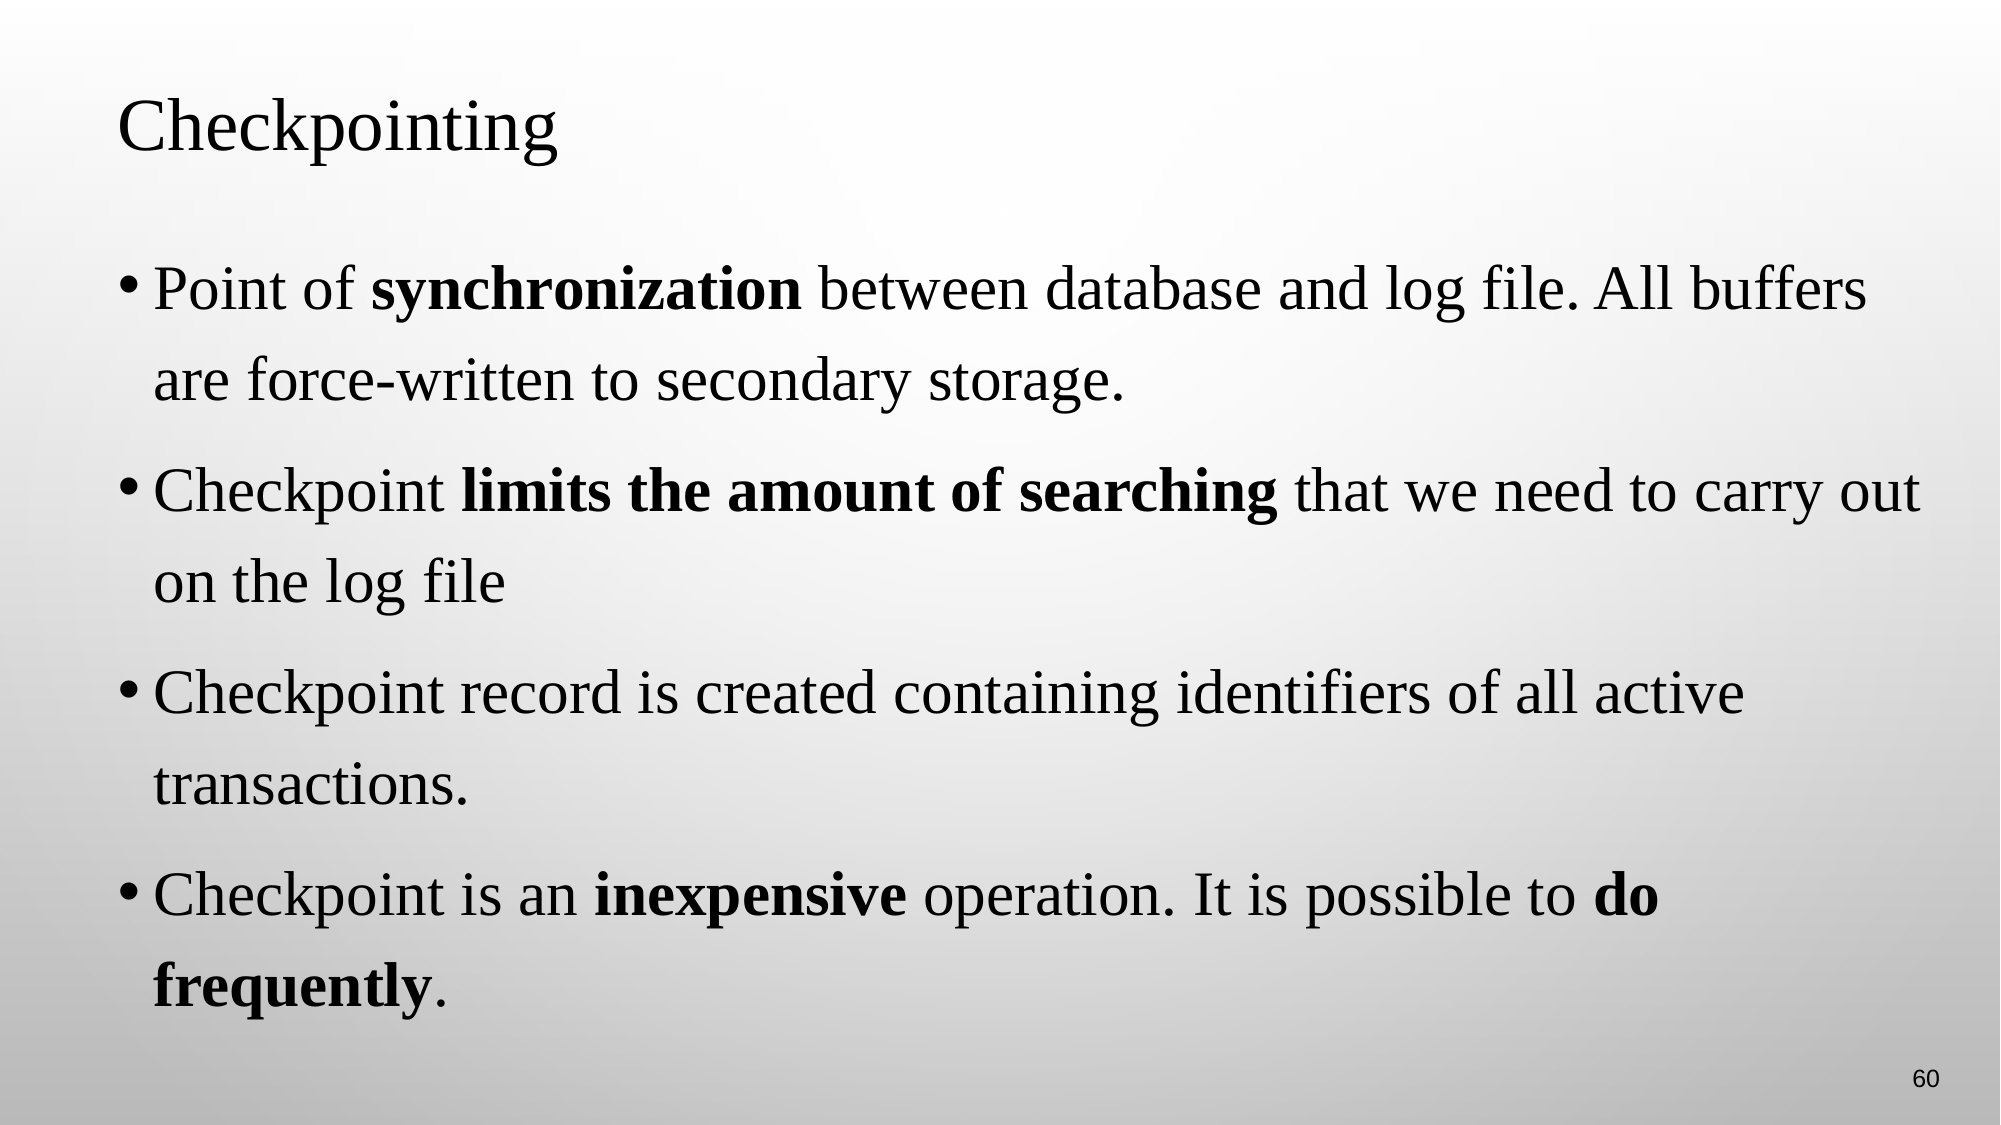

# Checkpointing
Point of synchronization between database and log file. All buffers are force-written to secondary storage.
Checkpoint limits the amount of searching that we need to carry out on the log file
Checkpoint record is created containing identifiers of all active transactions.
Checkpoint is an inexpensive operation. It is possible to do frequently.
60